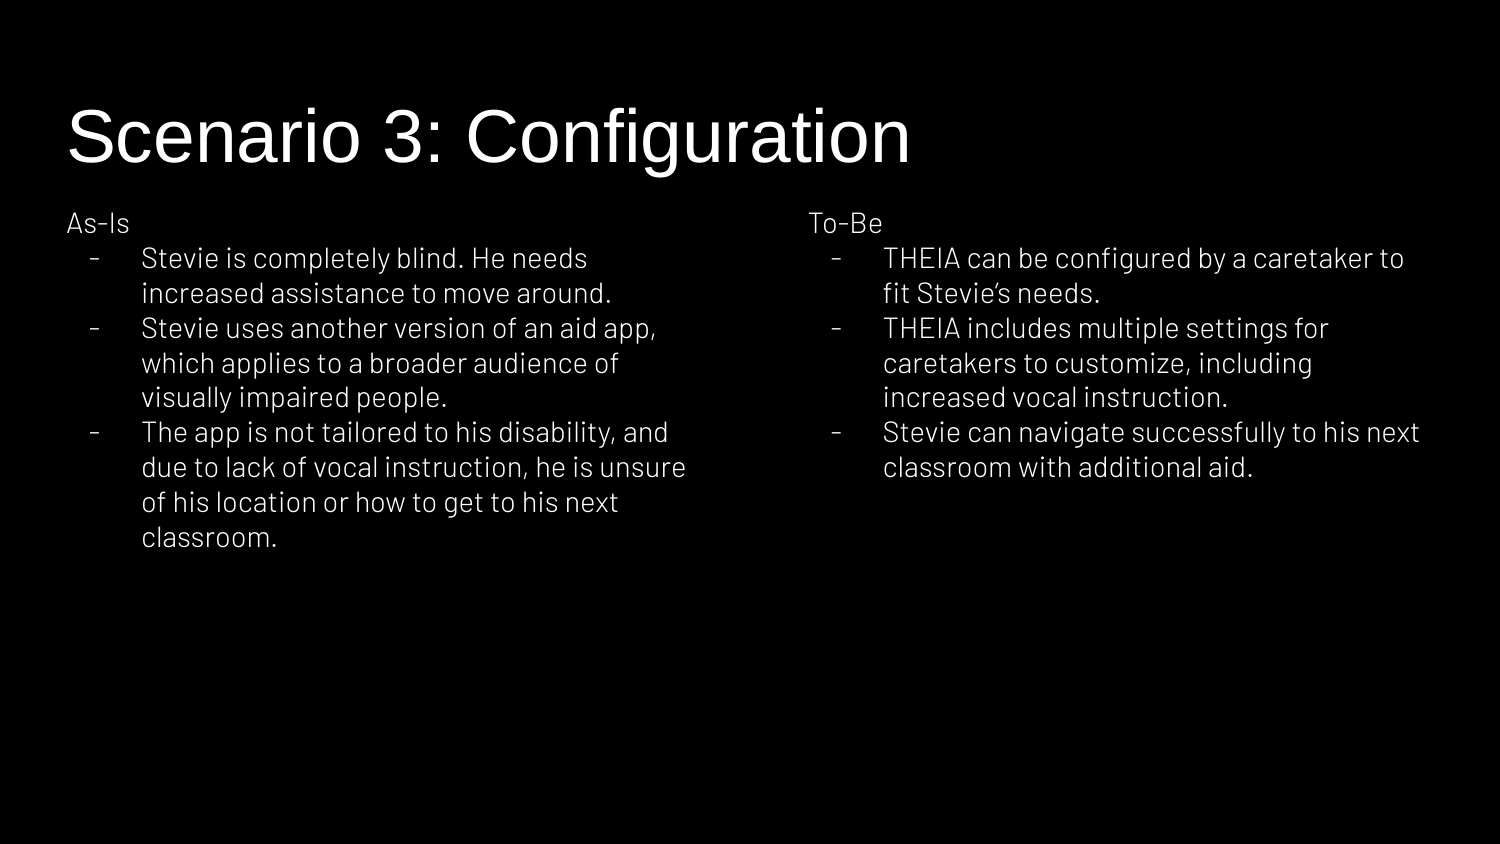

# Scenario 3: Configuration
As-Is
Stevie is completely blind. He needs increased assistance to move around.
Stevie uses another version of an aid app, which applies to a broader audience of visually impaired people.
The app is not tailored to his disability, and due to lack of vocal instruction, he is unsure of his location or how to get to his next classroom.
To-Be
THEIA can be configured by a caretaker to fit Stevie’s needs.
THEIA includes multiple settings for caretakers to customize, including increased vocal instruction.
Stevie can navigate successfully to his next classroom with additional aid.